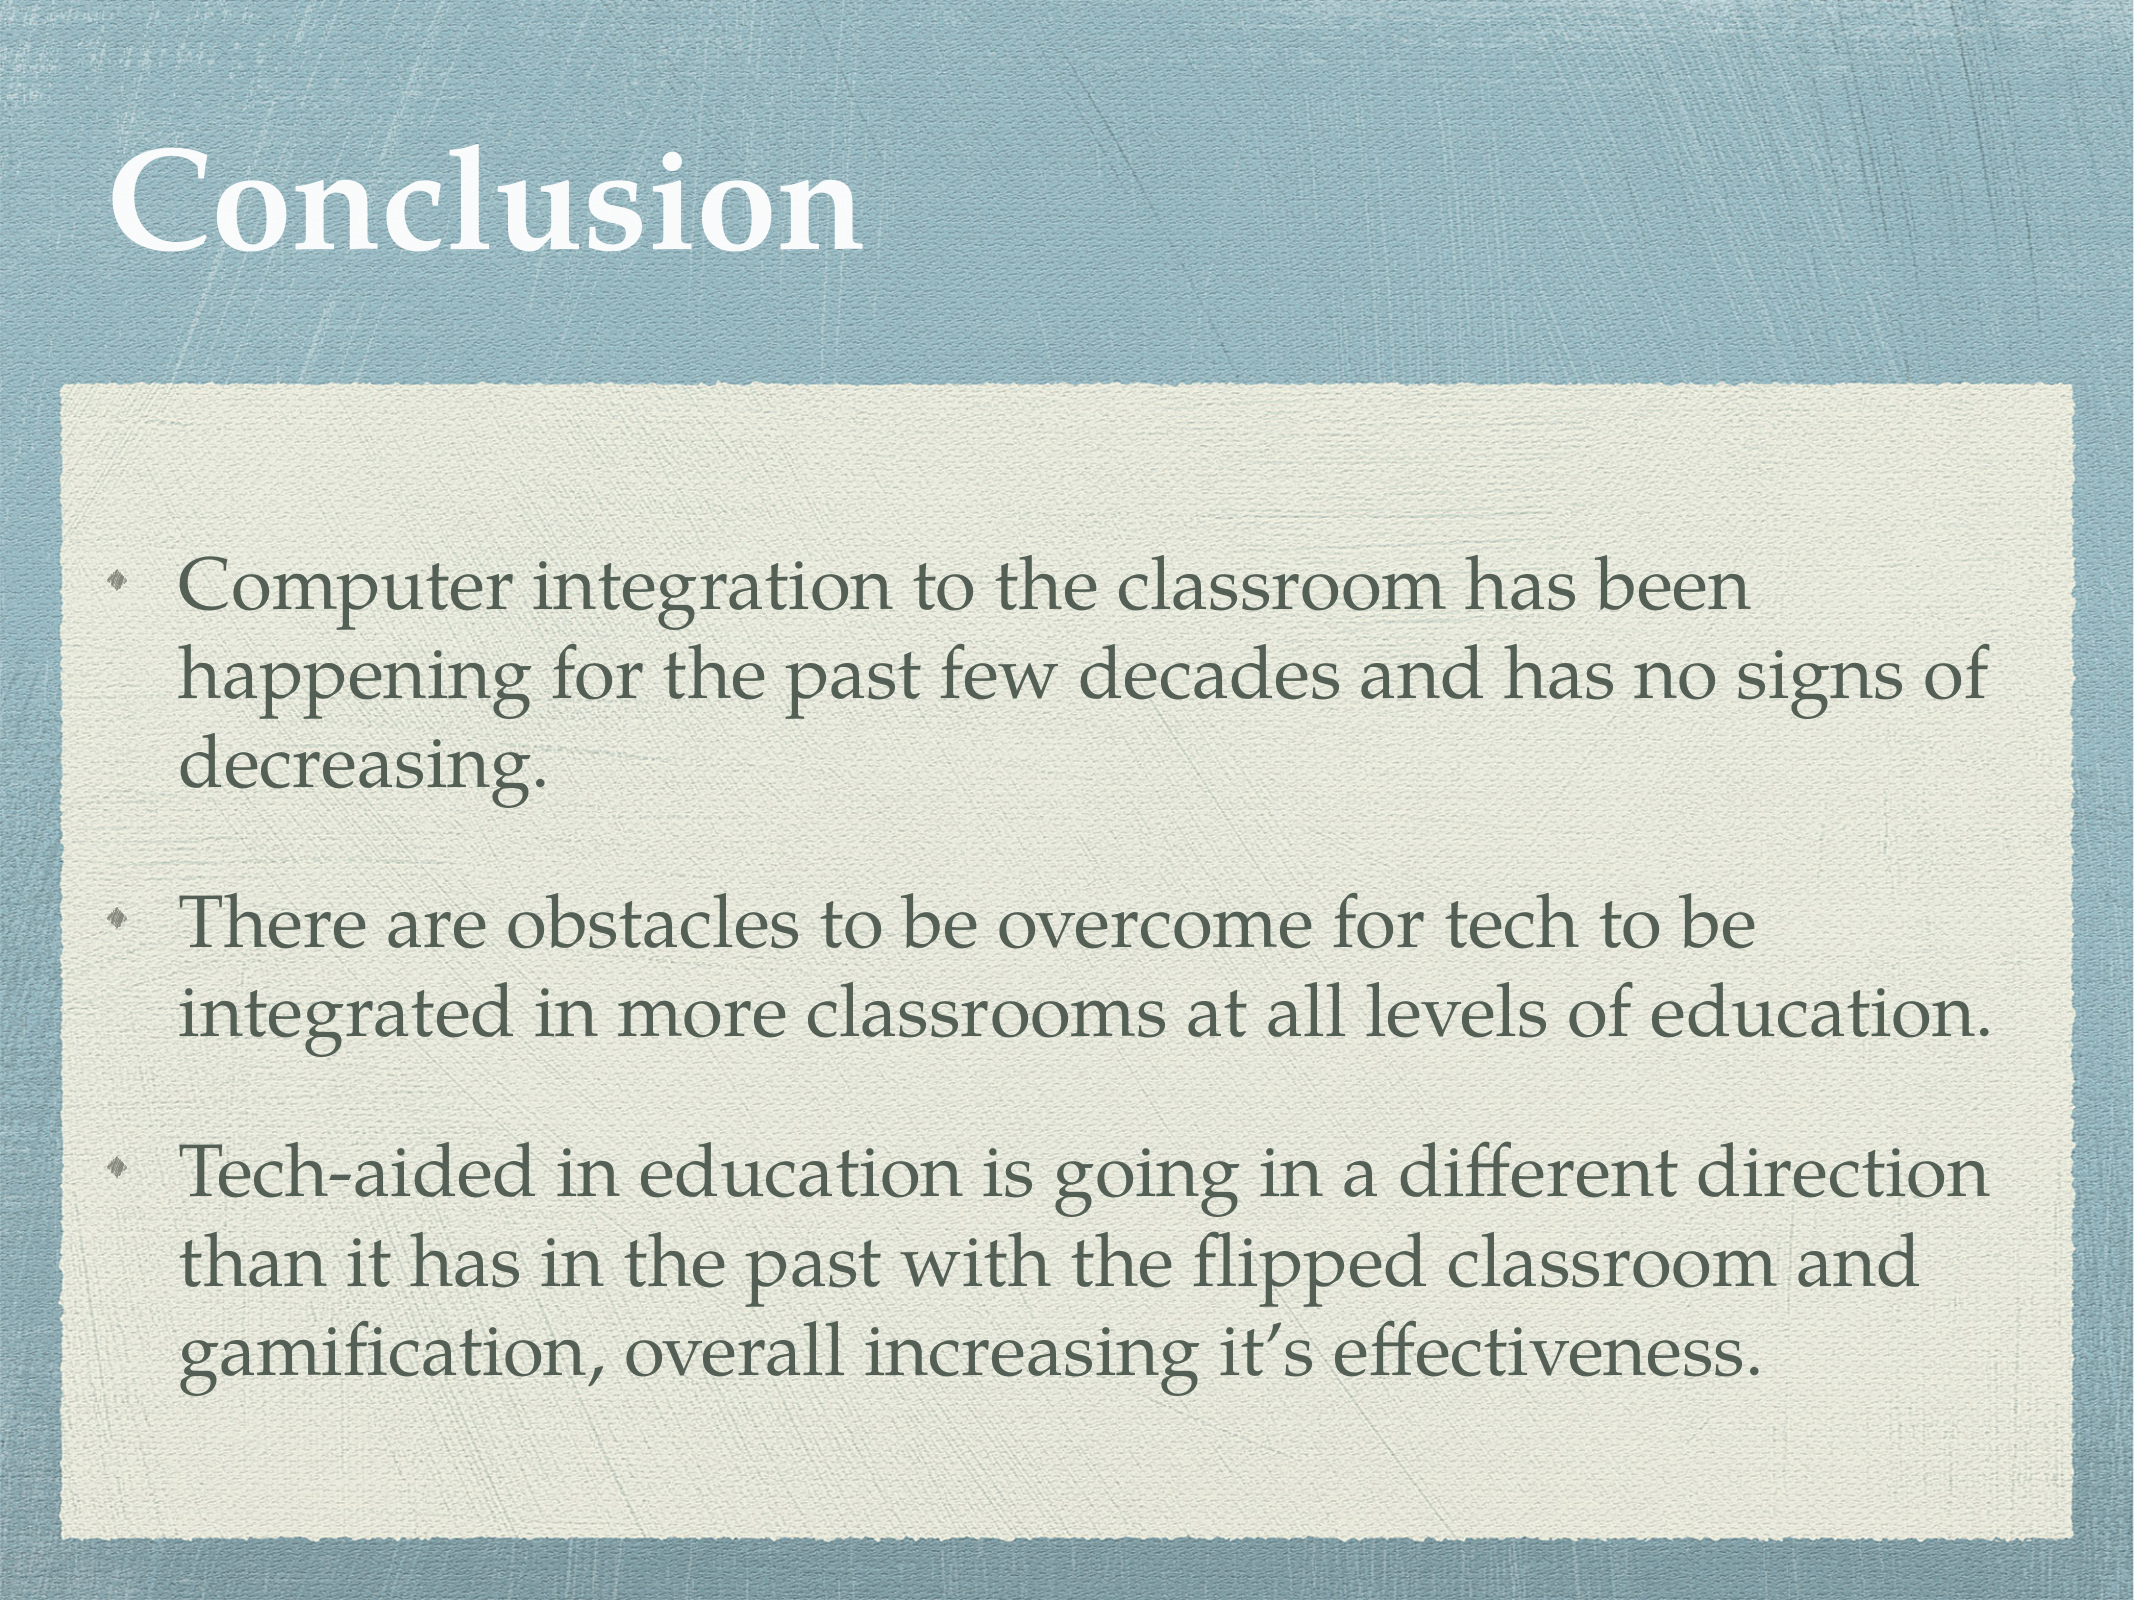

# Conclusion
Computer integration to the classroom has been happening for the past few decades and has no signs of decreasing.
There are obstacles to be overcome for tech to be integrated in more classrooms at all levels of education.
Tech-aided in education is going in a different direction than it has in the past with the flipped classroom and gamification, overall increasing it’s effectiveness.